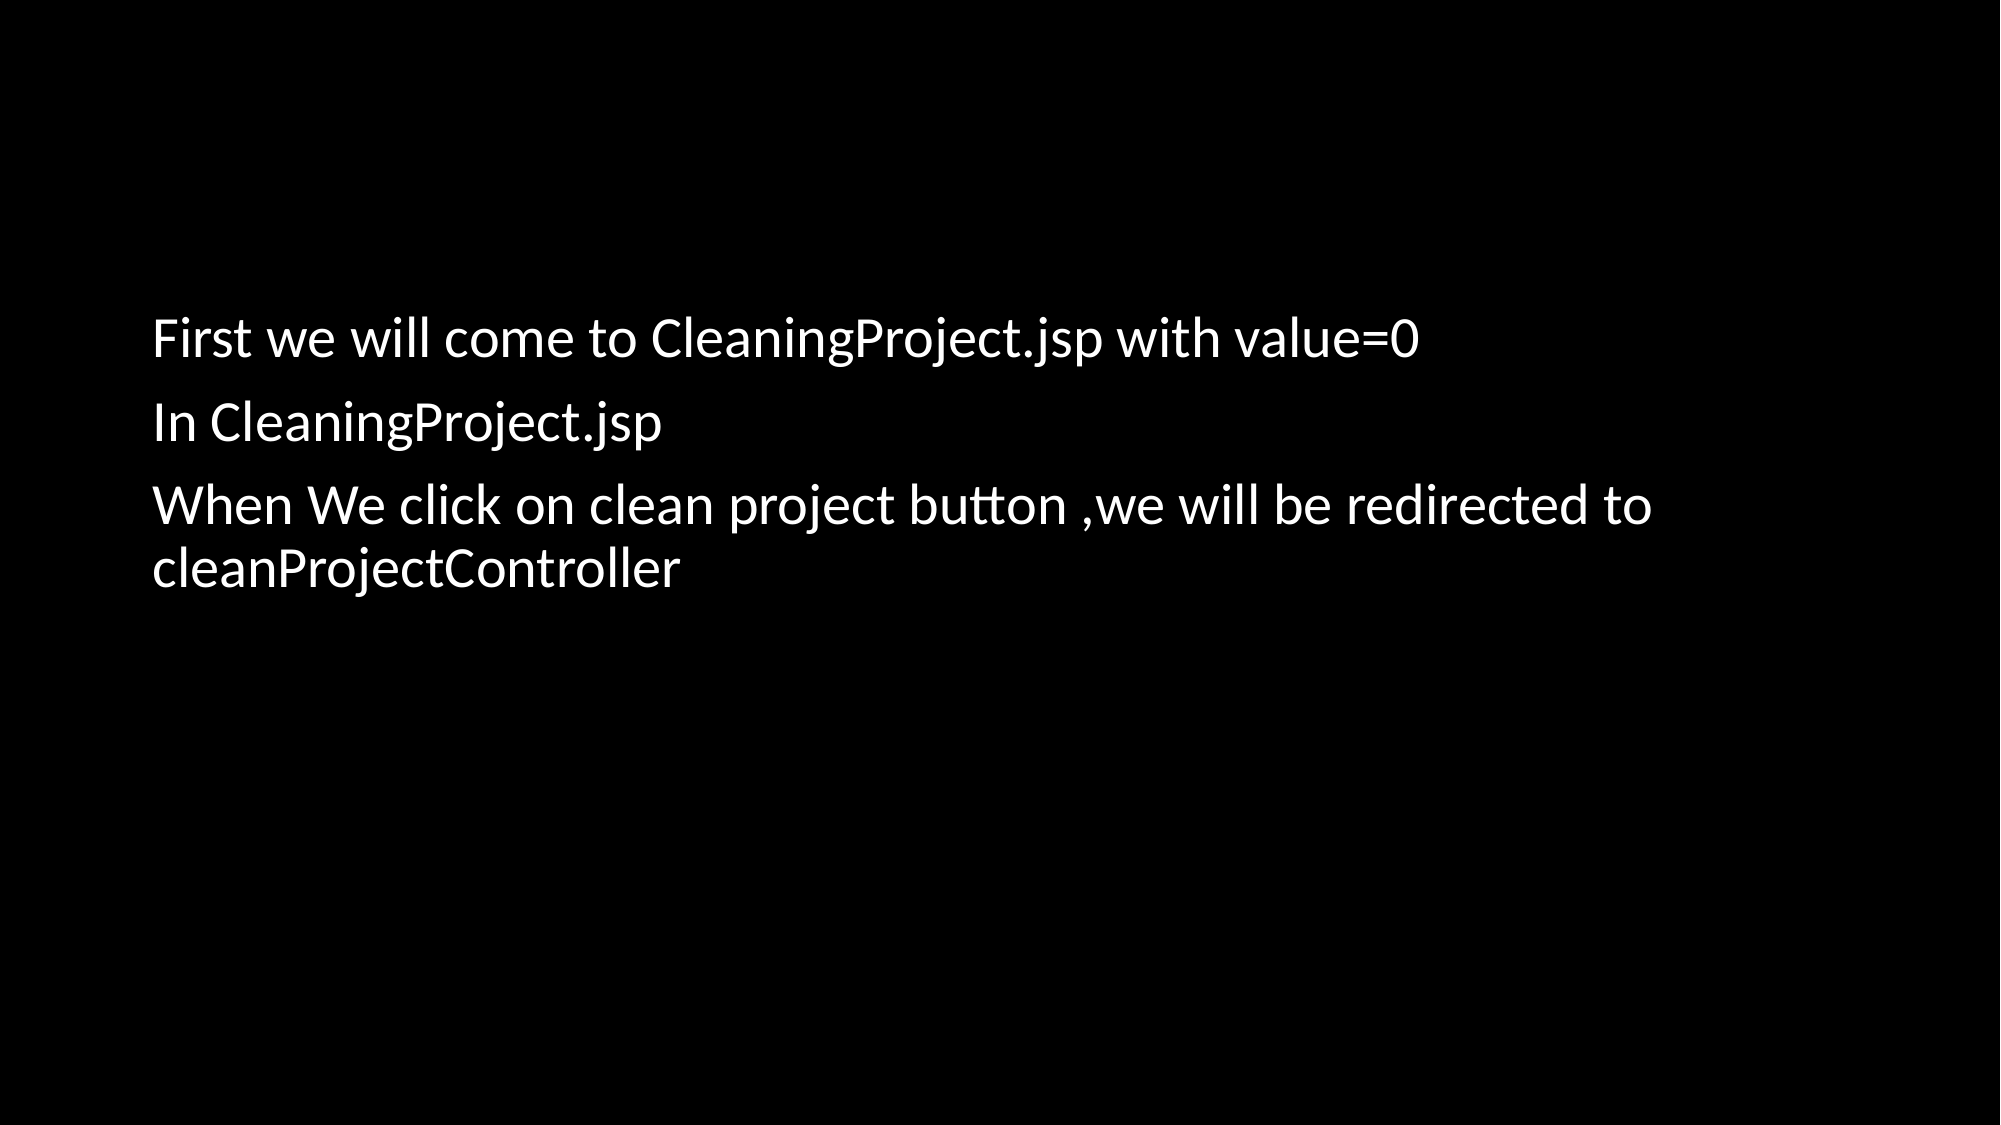

First we will come to CleaningProject.jsp with value=0
In CleaningProject.jsp
When We click on clean project button ,we will be redirected to cleanProjectController